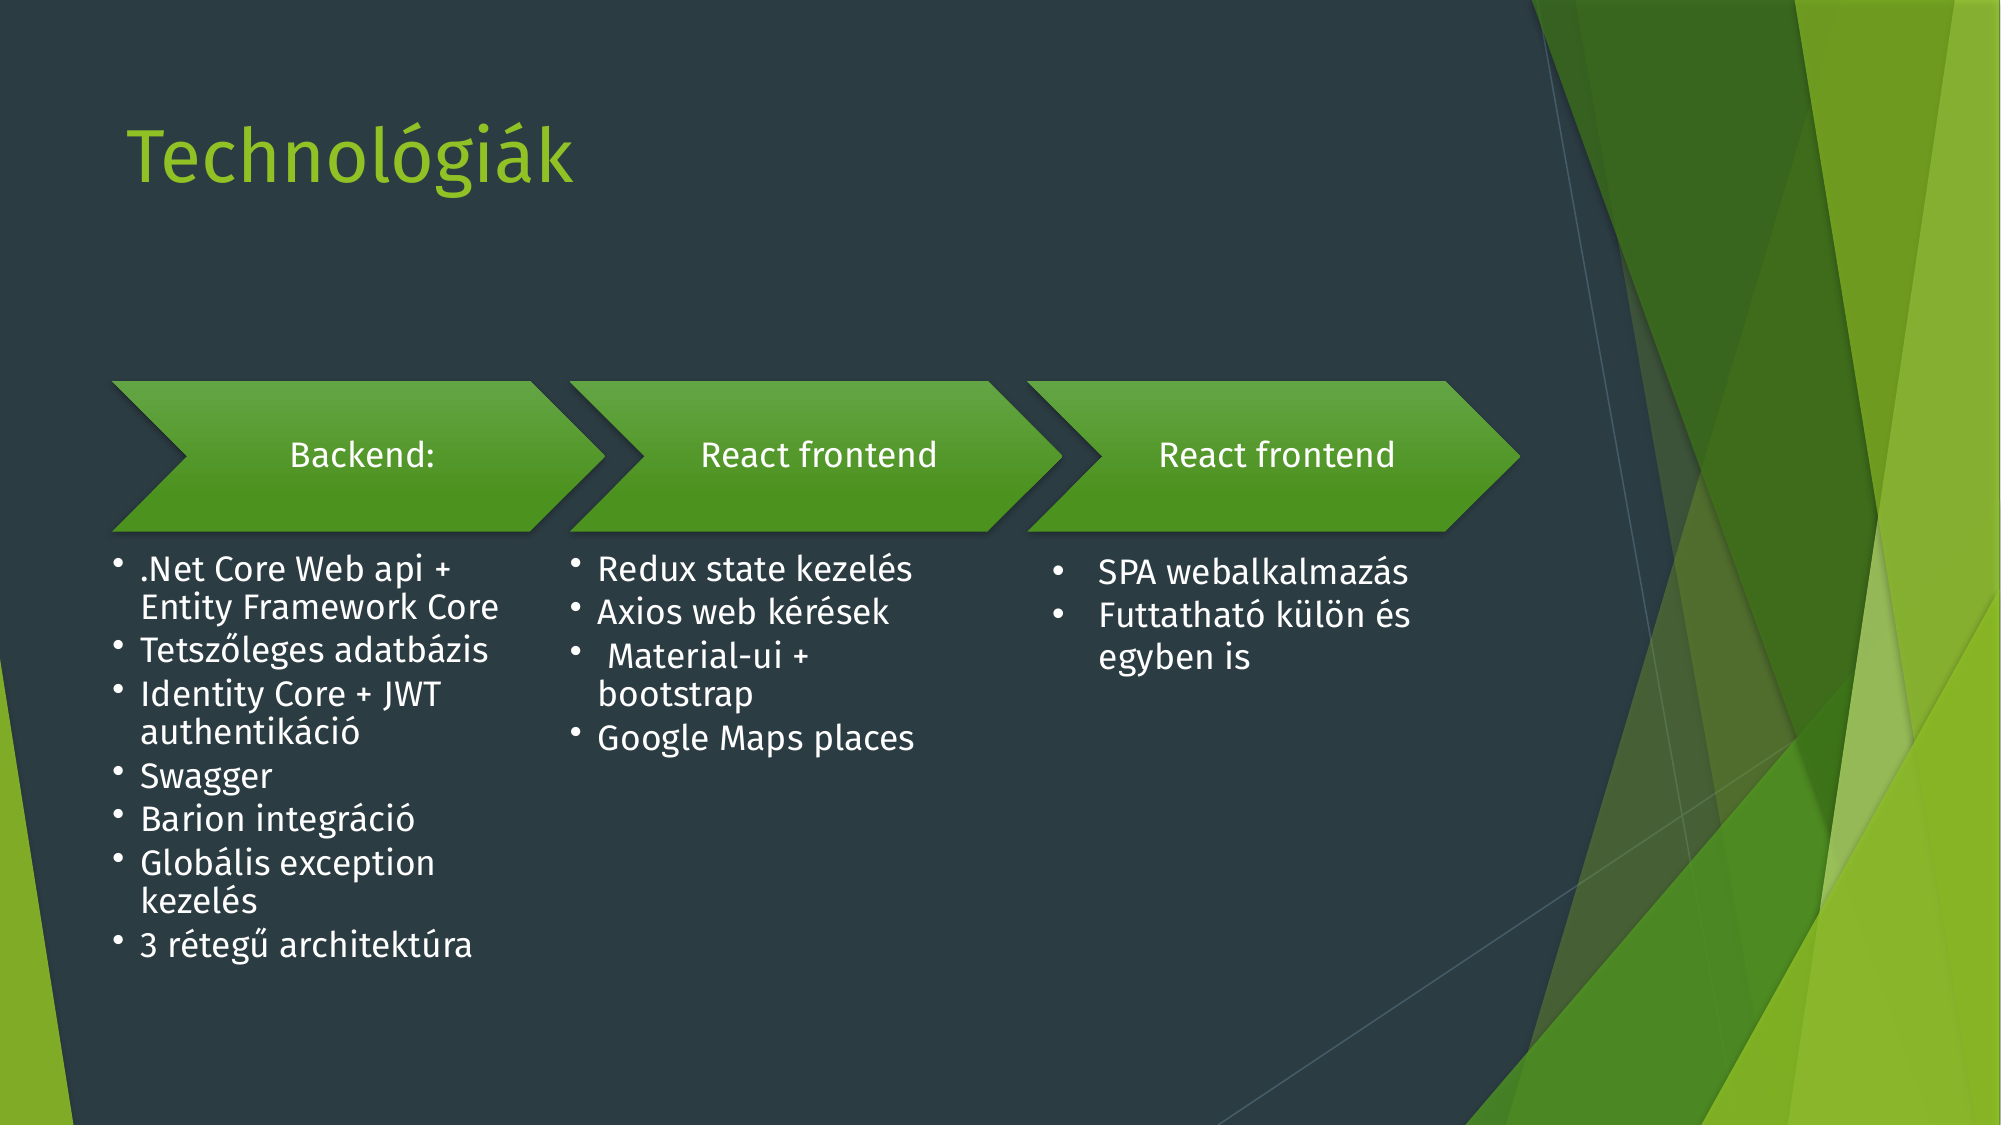

# Technológiák

Backend:
.Net Core Web api + Entity Framework Core
Tetszőleges adatbázis
Identity Core + JWT authentikáció
Swagger
Barion integráció
Globális exception kezelés
3 rétegű architektúra
React frontend
Redux state kezelés
Axios web kérések
 Material-ui + bootstrap
Google Maps places
React frontend
SPA webalkalmazás
Futtatható külön és egyben is